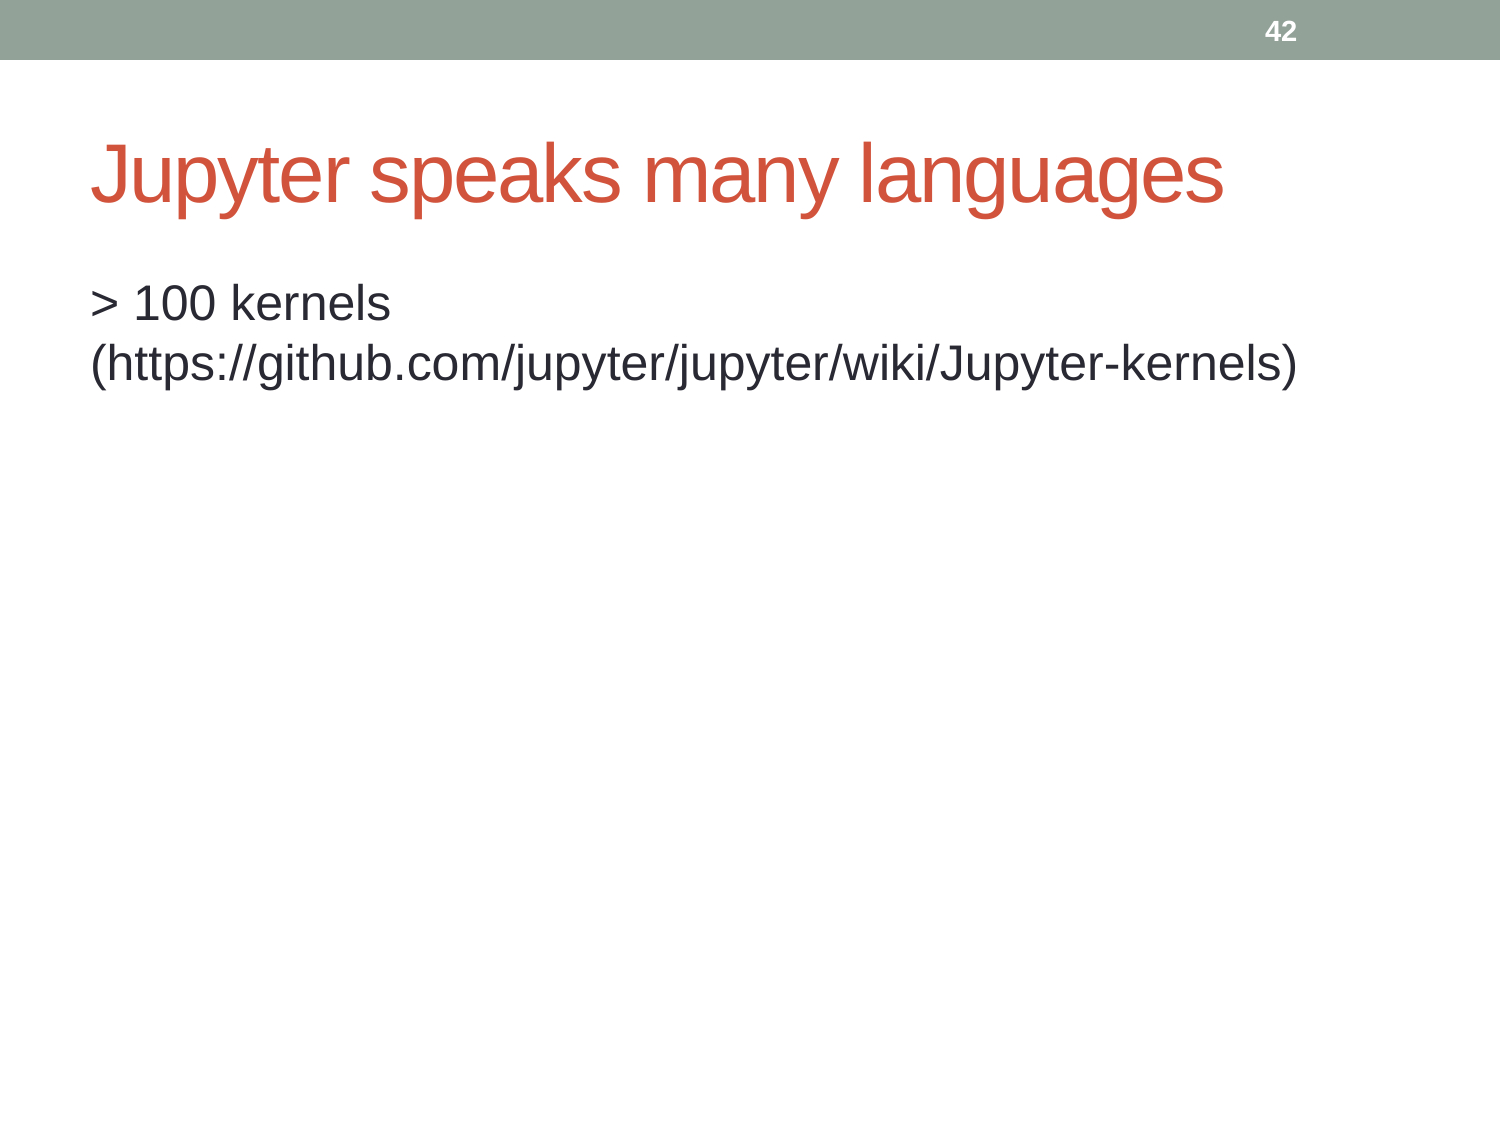

42
# Jupyter speaks many languages
> 100 kernels
(https://github.com/jupyter/jupyter/wiki/Jupyter-kernels)